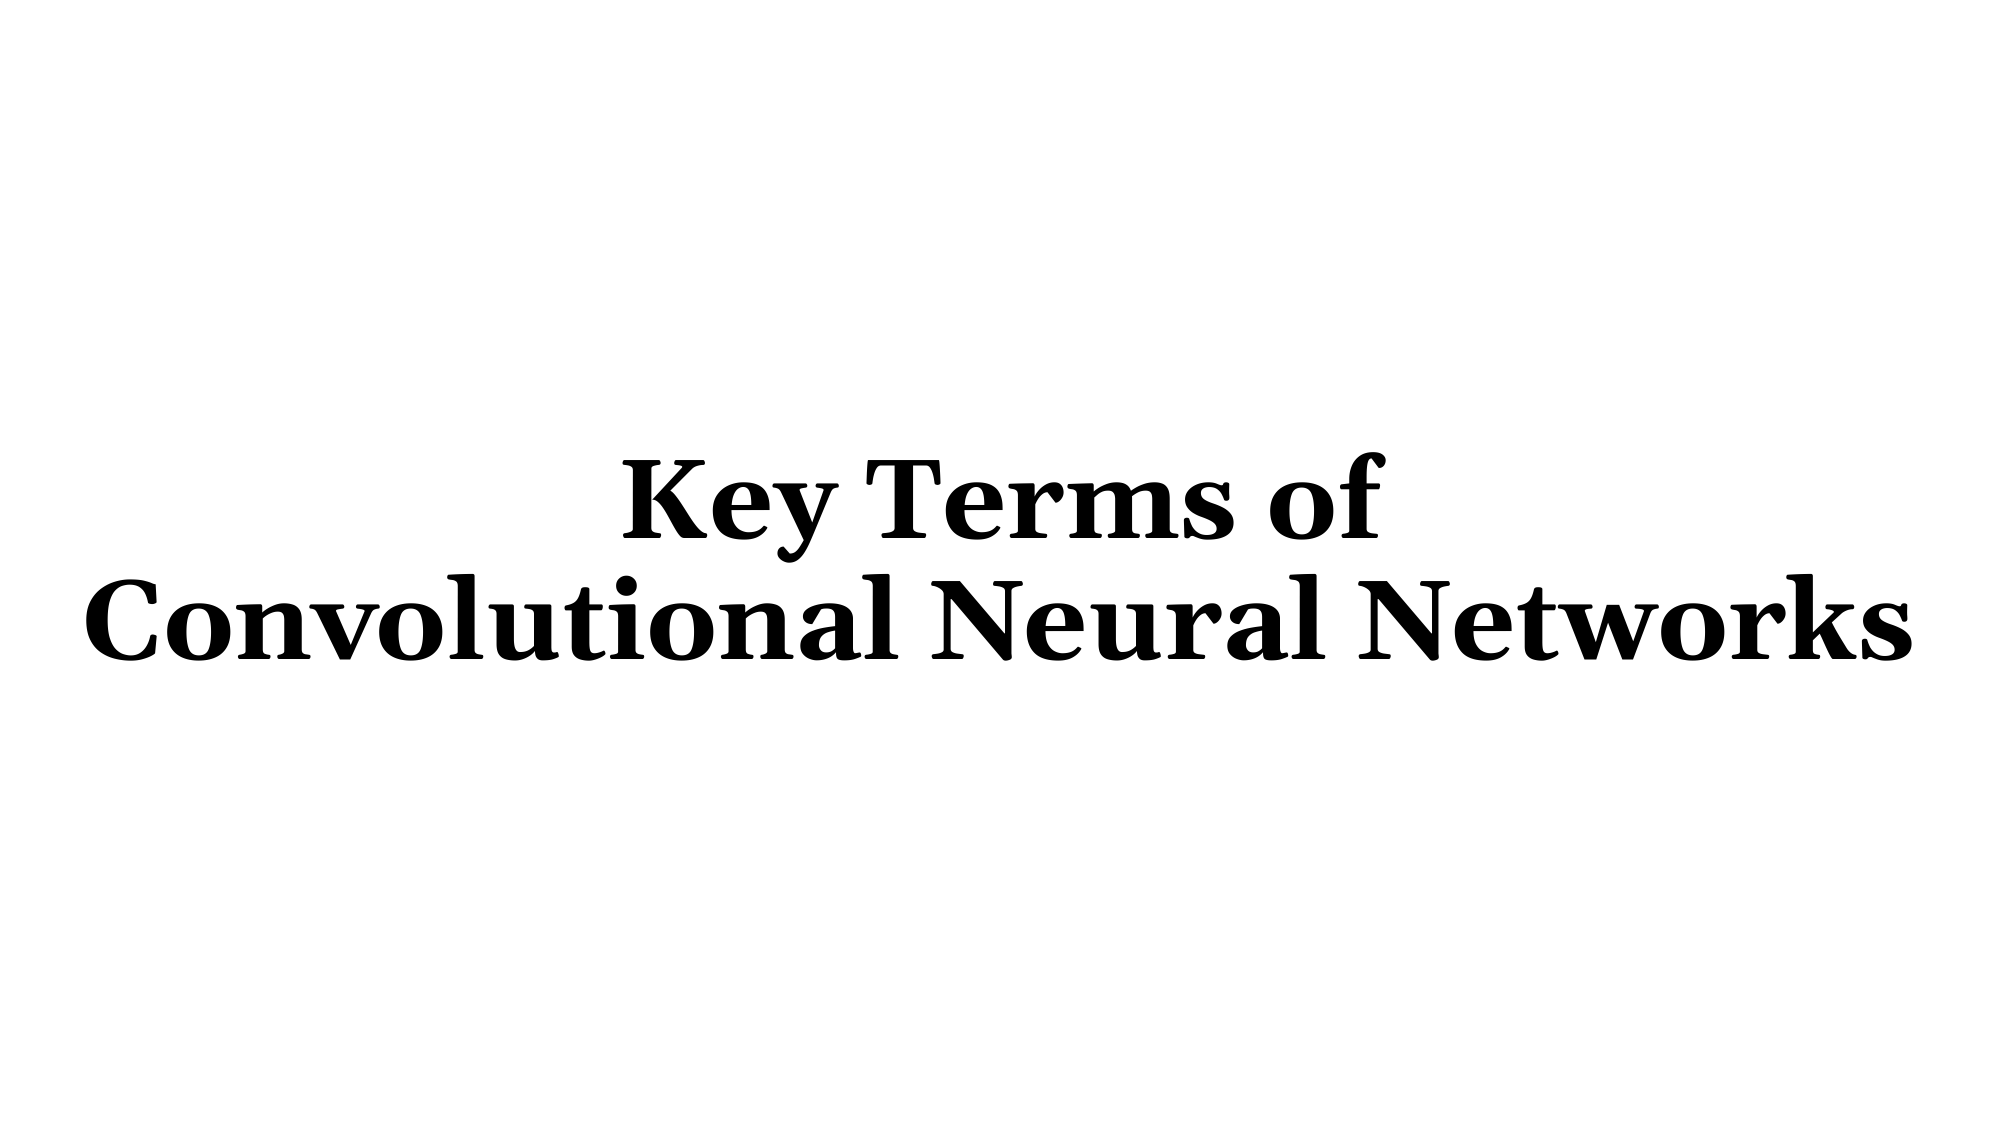

# Key Terms of Convolutional Neural Networks